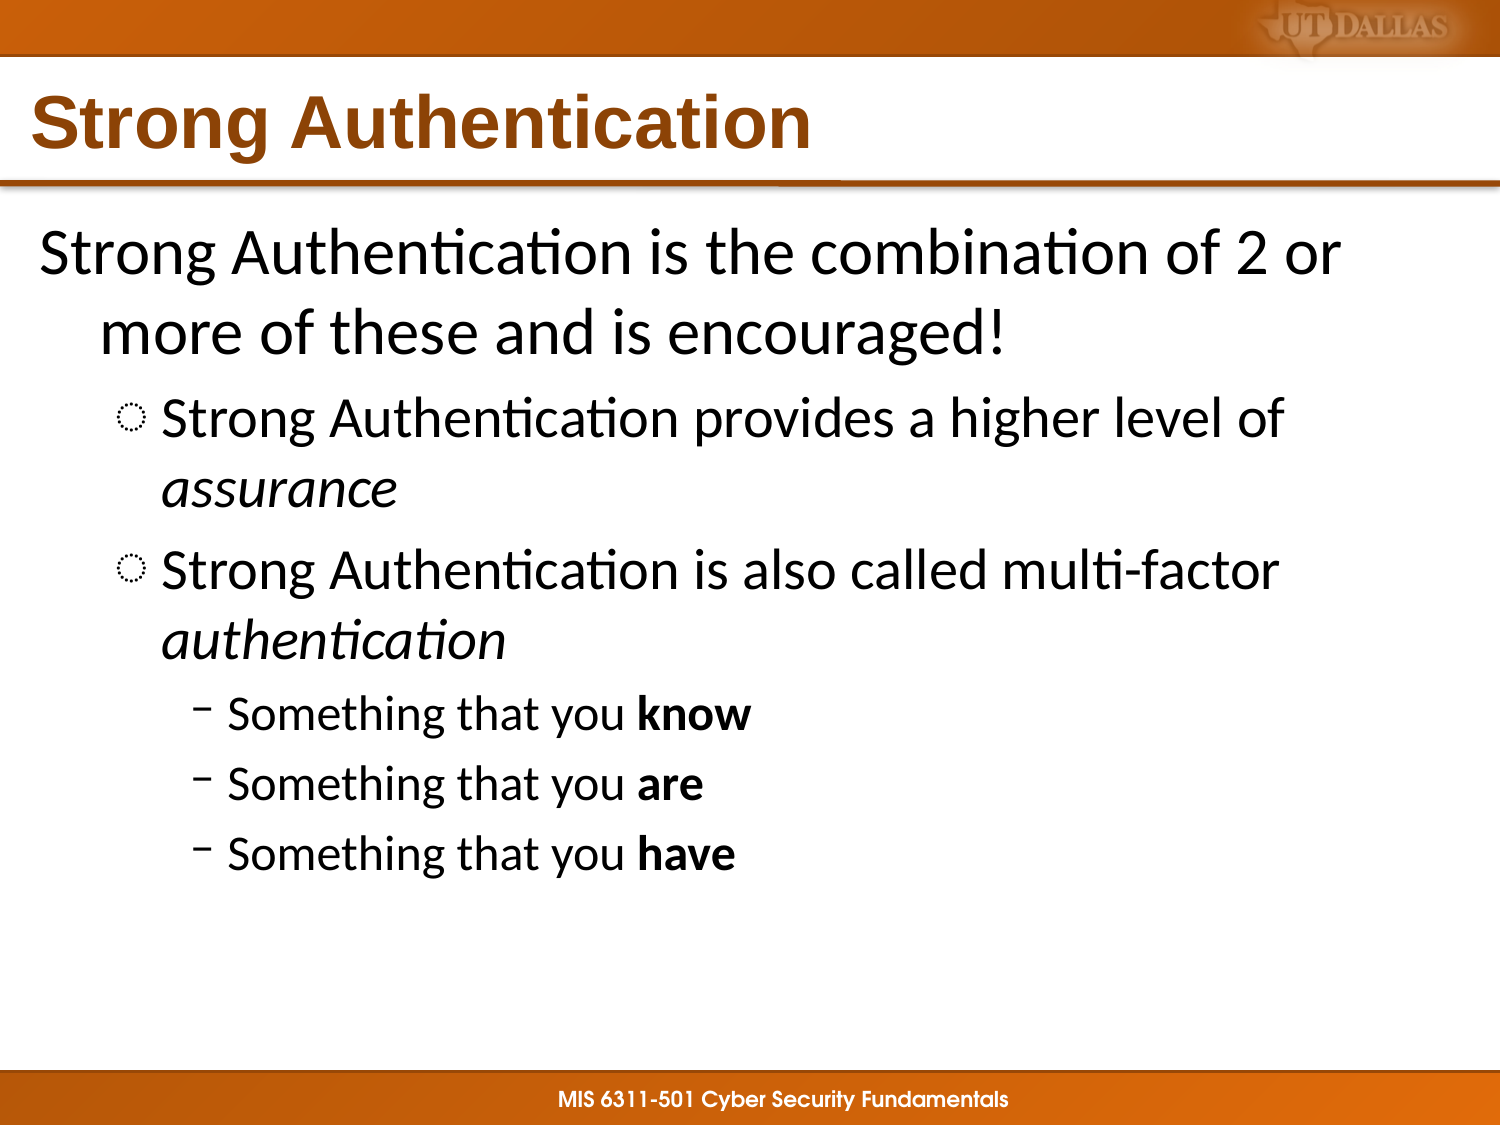

# Strong Authentication
Strong Authentication is the combination of 2 or more of these and is encouraged!
Strong Authentication provides a higher level of assurance
Strong Authentication is also called multi-factor authentication
Something that you know
Something that you are
Something that you have